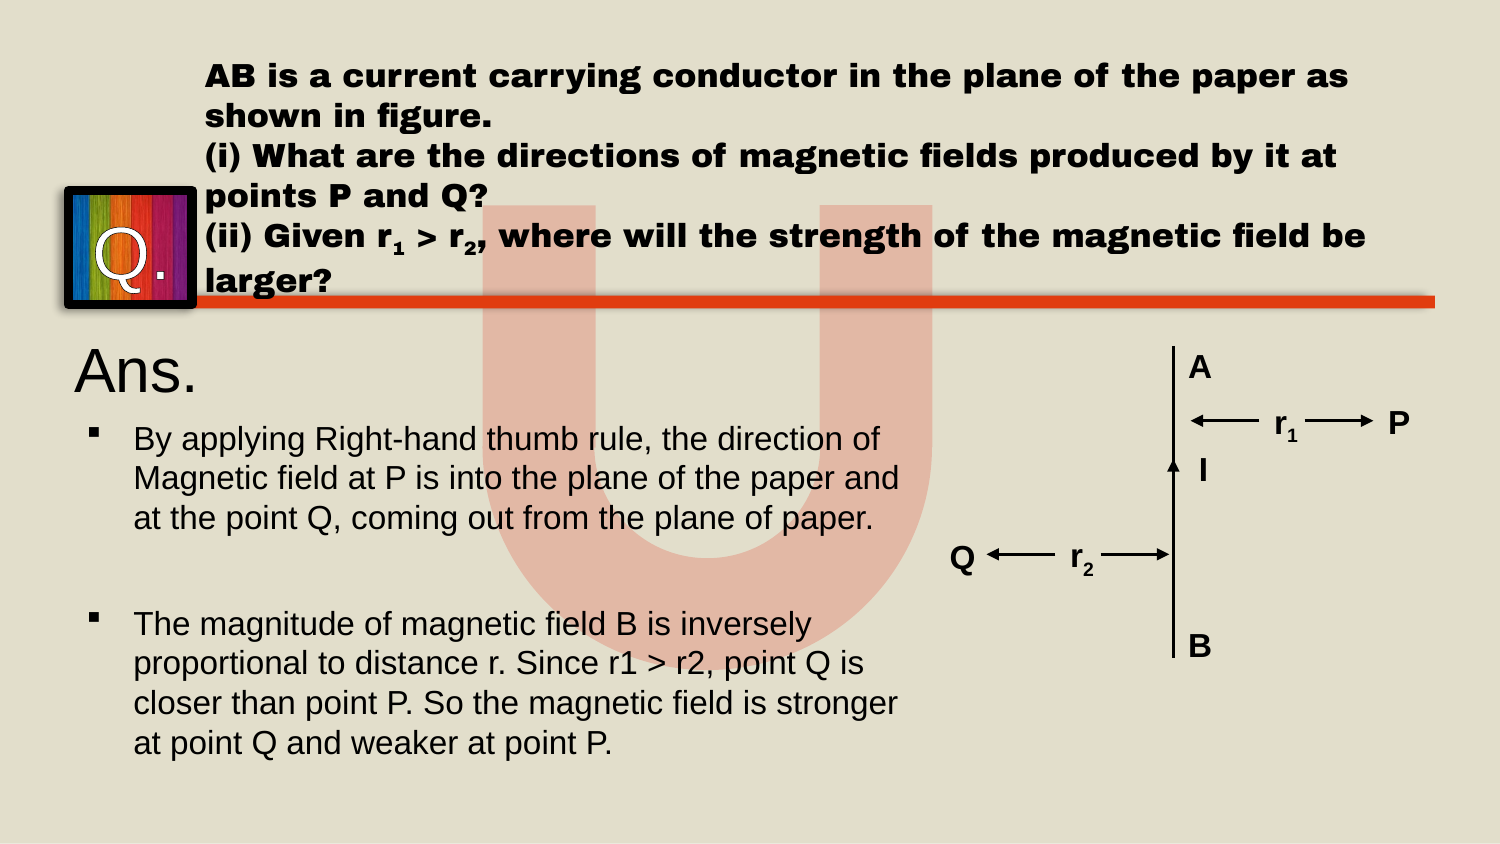

AB is a current carrying conductor in the plane of the paper as shown in figure.
(i) What are the directions of magnetic fields produced by it at points P and Q?
(ii) Given r1 > r2, where will the strength of the magnetic field be larger?

Q.

Ans.
A
r1
P
I
r2
Q
B
By applying Right-hand thumb rule, the direction of Magnetic field at P is into the plane of the paper and at the point Q, coming out from the plane of paper.
The magnitude of magnetic field B is inversely proportional to distance r. Since r1 > r2, point Q is closer than point P. So the magnetic field is stronger at point Q and weaker at point P.